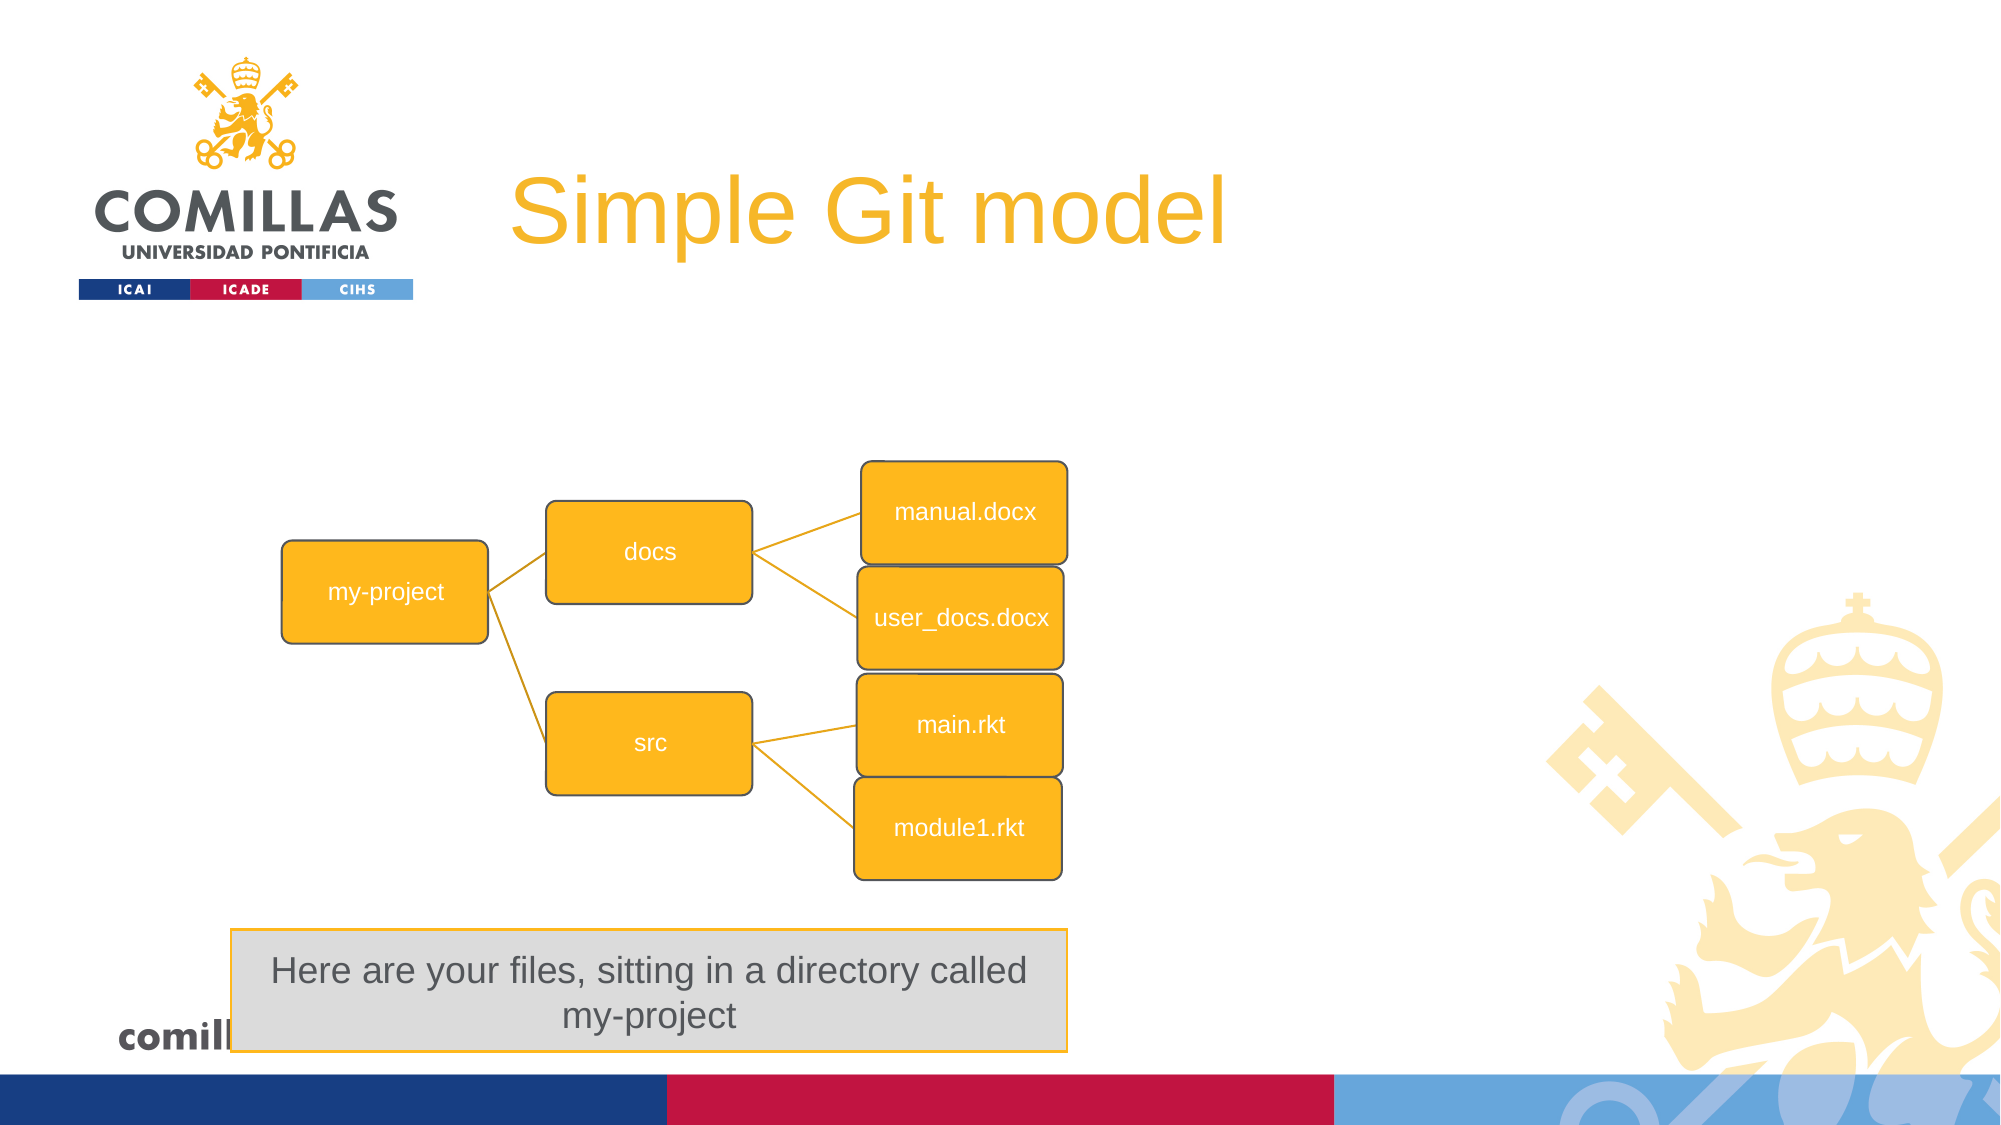

# Simple Git model
my-project

docs

manual.docx

user_docs.docx

src

main.rkt

module1.rkt
Here are your files, sitting in a directory called my-project